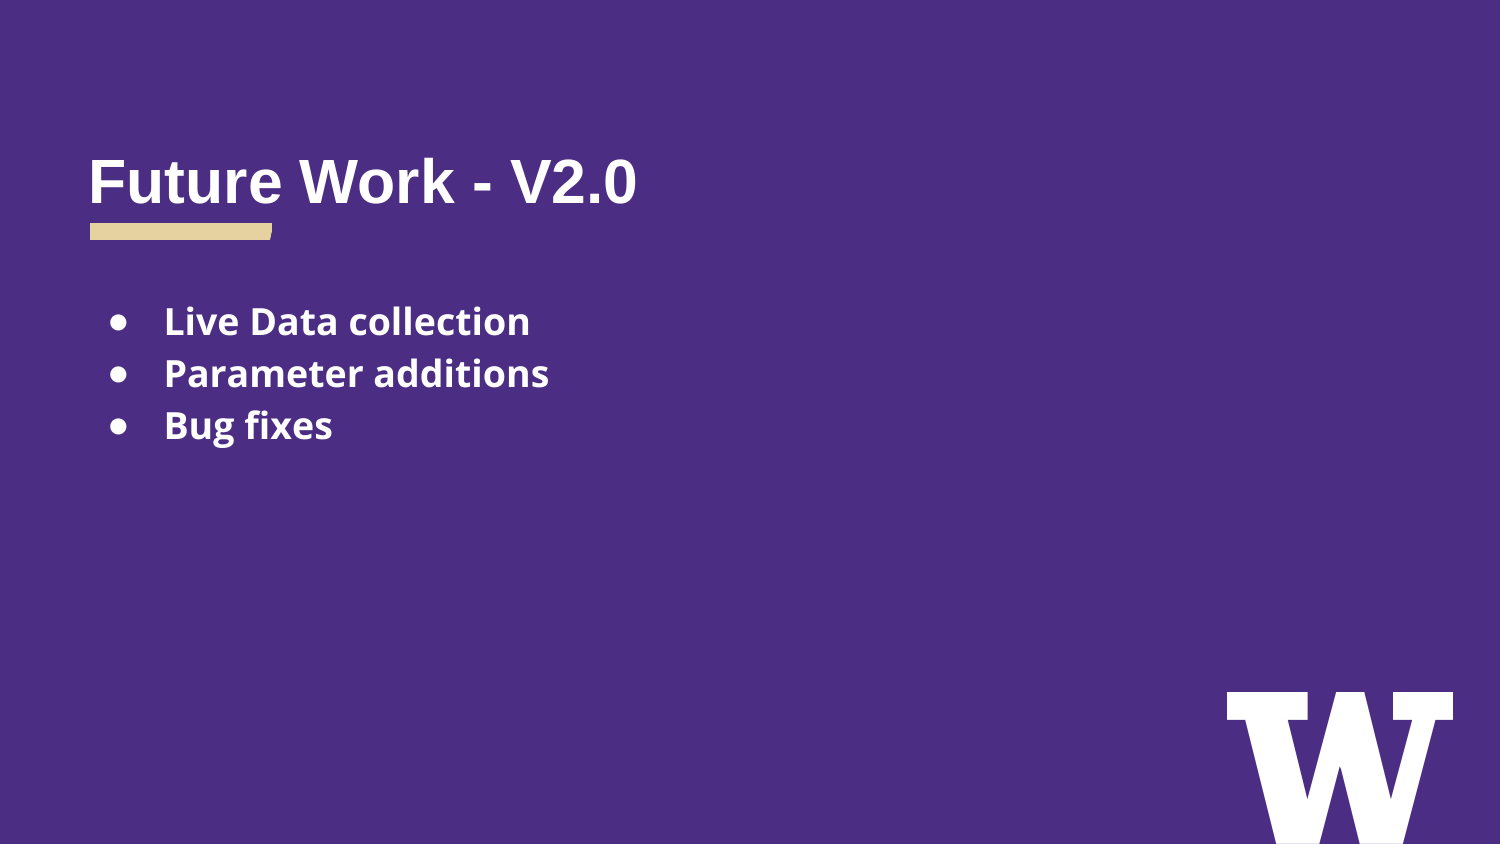

# Future Work - V2.0
Live Data collection
Parameter additions
Bug fixes